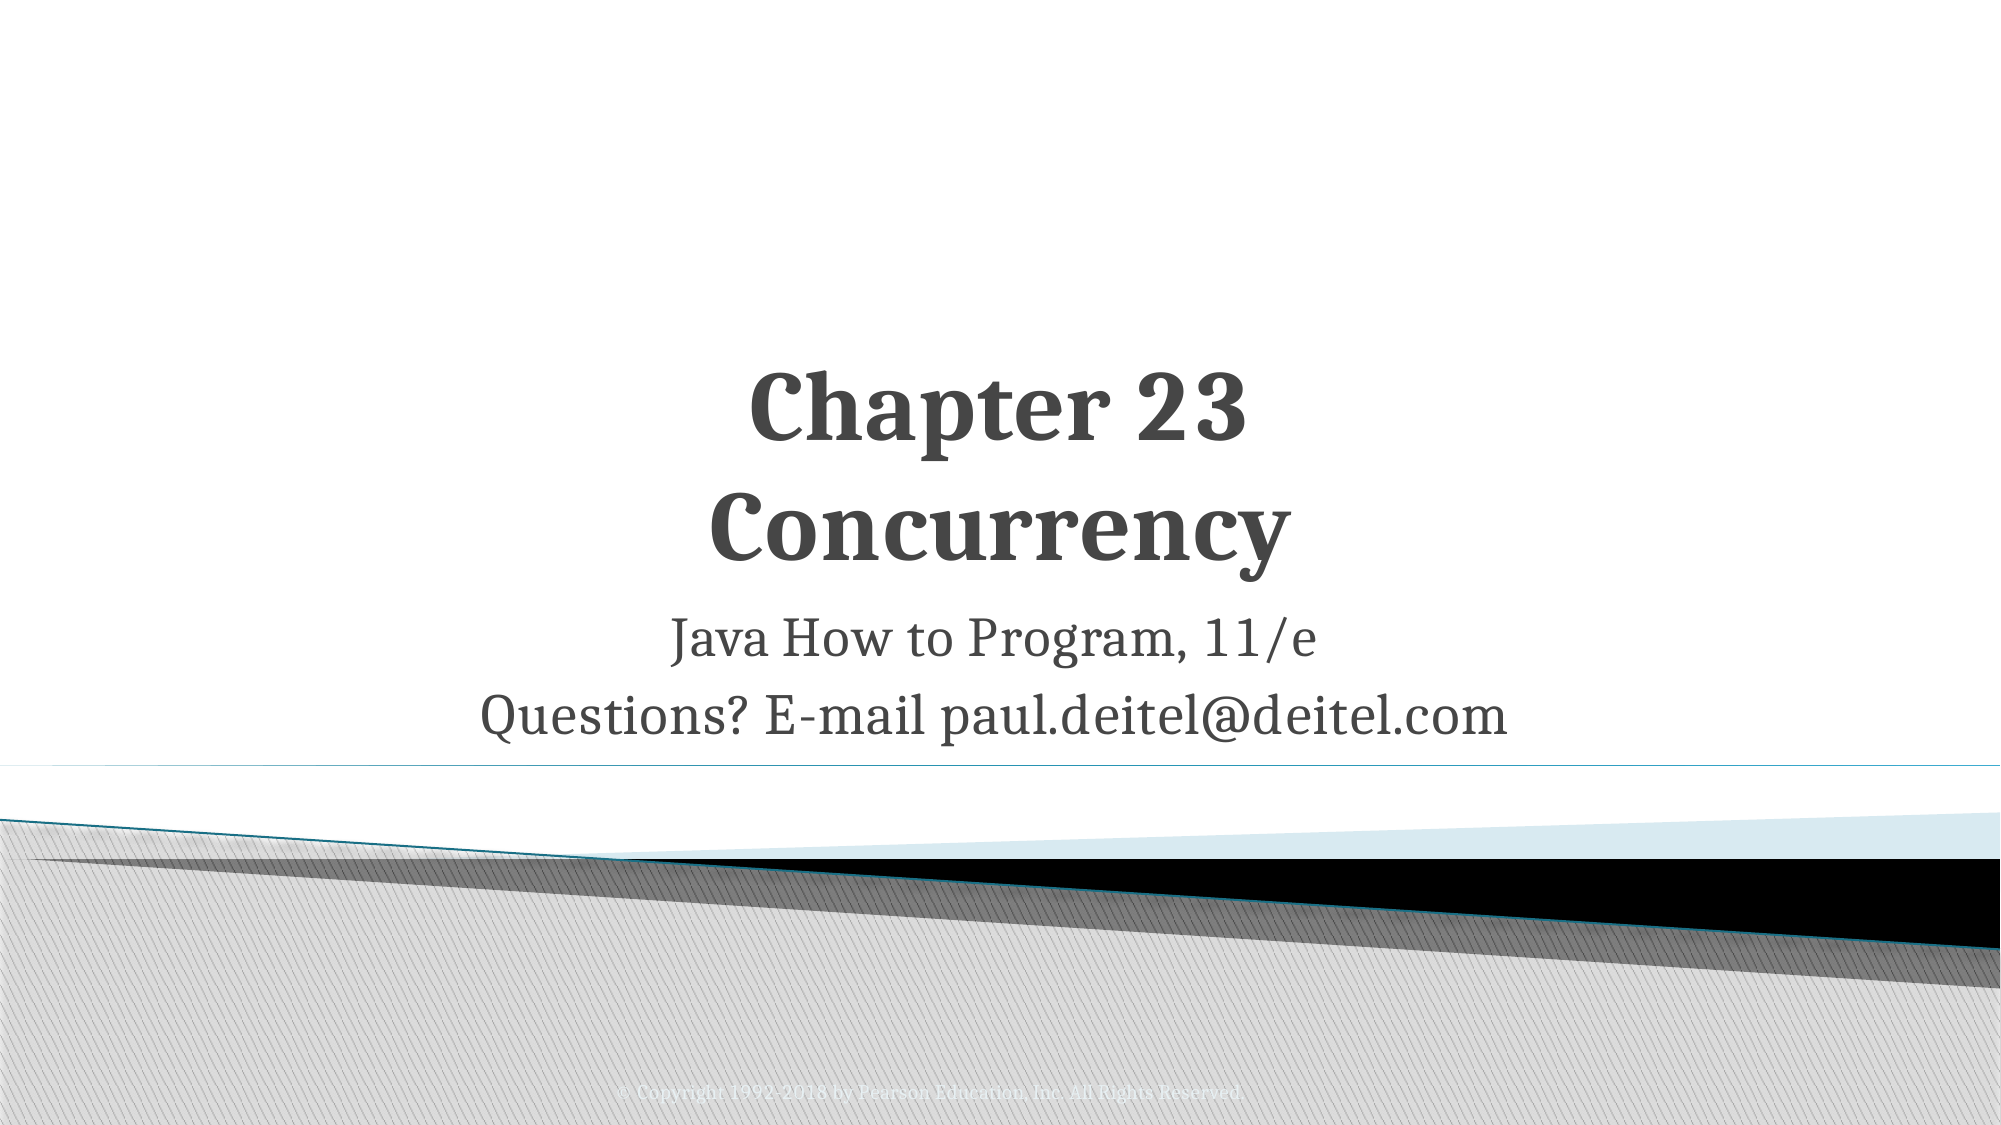

# Chapter 23 Concurrency
Java How to Program, 11/e
Questions? E-mail paul.deitel@deitel.com
© Copyright 1992-2018 by Pearson Education, Inc. All Rights Reserved.